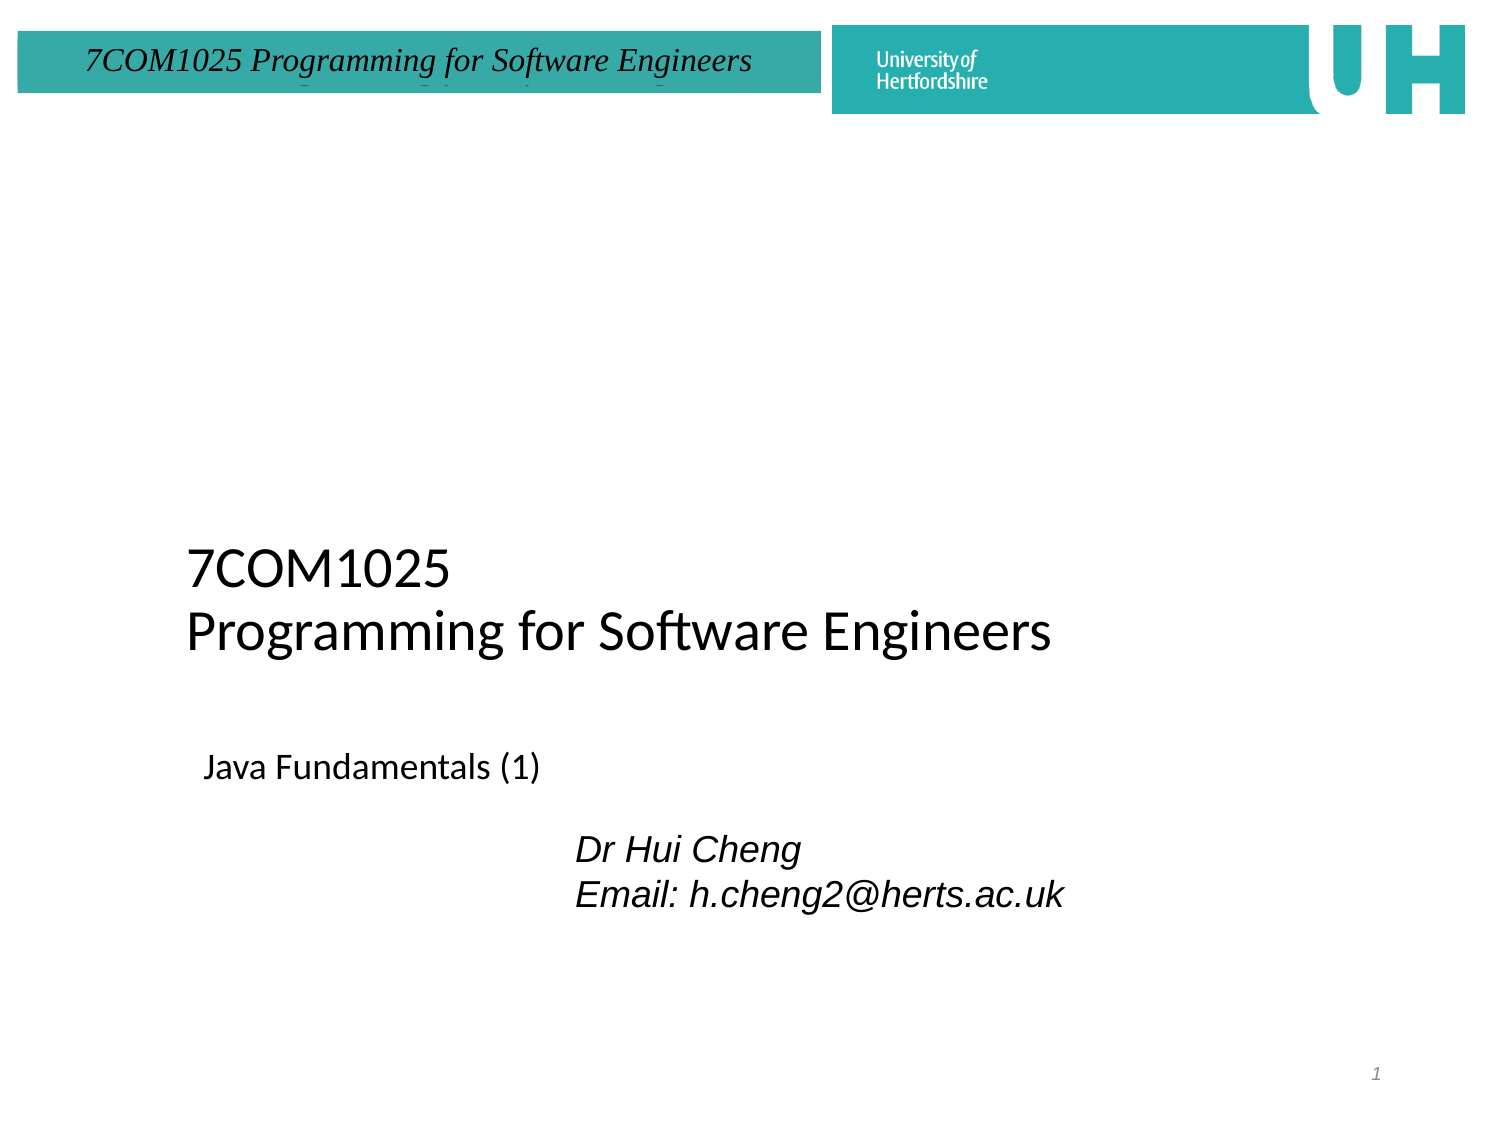

7COM1025 Programming for Software Engineers
# 7COM1025 Programming for Software Engineers
Java Fundamentals (1)
Dr Hui Cheng
Email: h.cheng2@herts.ac.uk
1